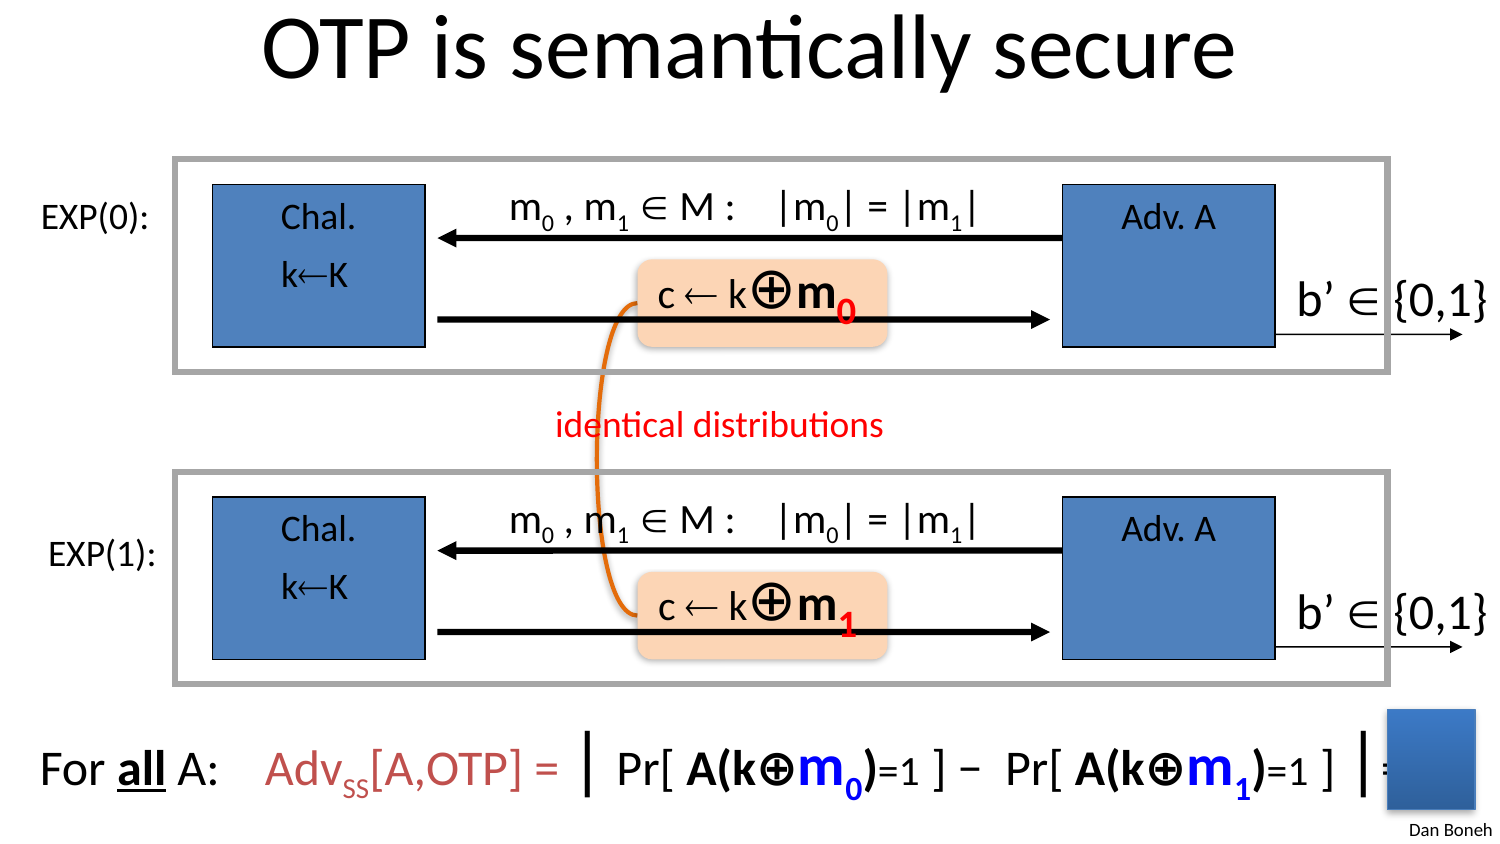

# OTP is semantically secure

m0 , m1  ∈ M :    |m0| = |m1|

EXP(0):
Chal.
Adv. A
c ← k⊕m0

k←K

b’ ∈ {0,1}

identical distributions

m0 , m1  ∈ M :    |m0| = |m1|

Chal.
Adv. A
EXP(1):
c ← k⊕m1

k←K

b’ ∈ {0,1}

For all A:    AdvSS[A,OTP] = | Pr[ A(k⊕m0)=1 ] −  Pr[ A(k⊕m1)=1 ] |= 0